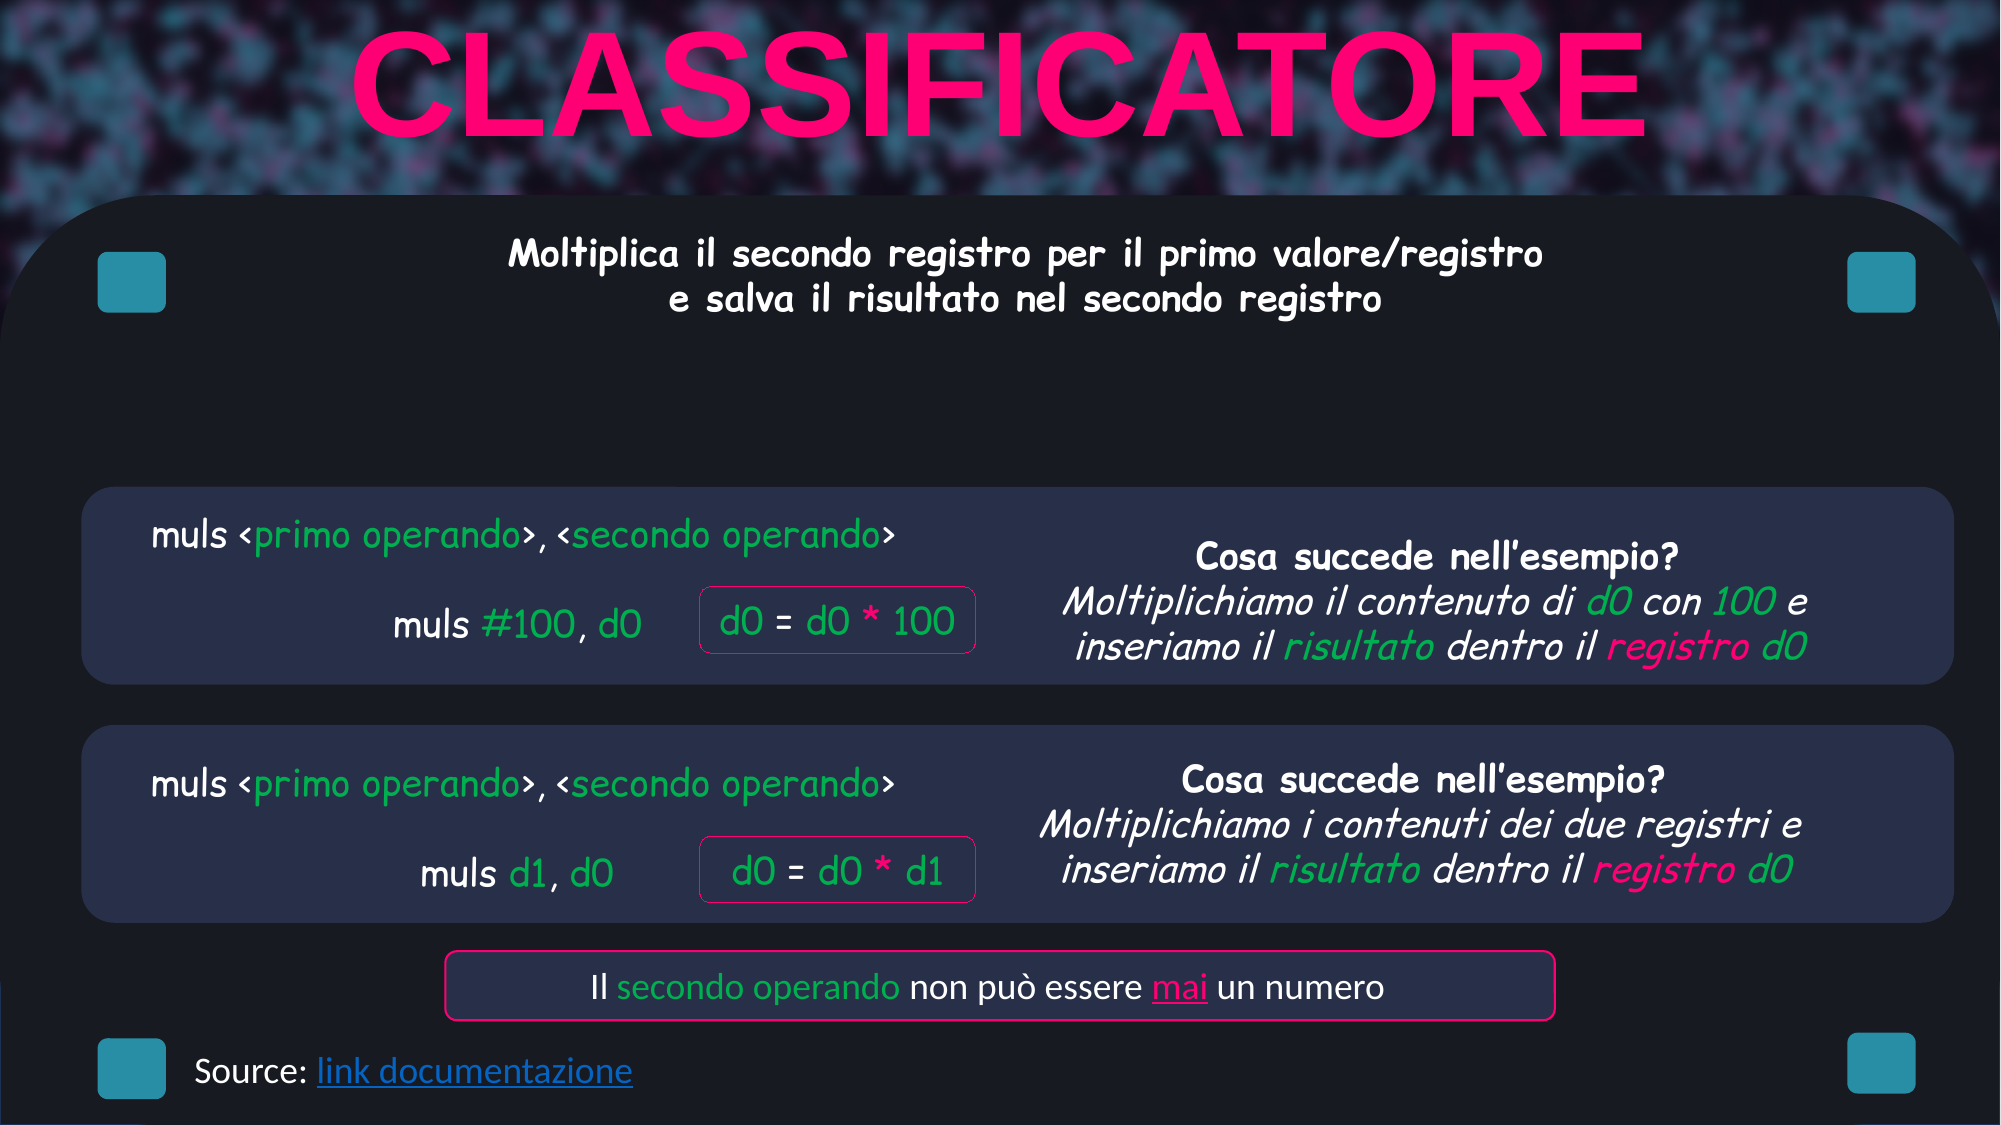

CLASSIFICATORE

Moltiplica il secondo registro per il primo valore/registro e salva il risultato nel secondo registro

muls <primo operando>, <secondo operando>

muls #100, d0
Cosa succede nell’esempio?
Moltiplichiamo il contenuto di d0 con 100 e
inseriamo il risultato dentro il registro d0

d0 = d0 * 100

Cosa succede nell’esempio?
Moltiplichiamo i contenuti dei due registri e
inseriamo il risultato dentro il registro d0
muls <primo operando>, <secondo operando>

muls d1, d0
d0 = d0 * d1

Il secondo operando non può essere mai un numero

Source: link documentazione